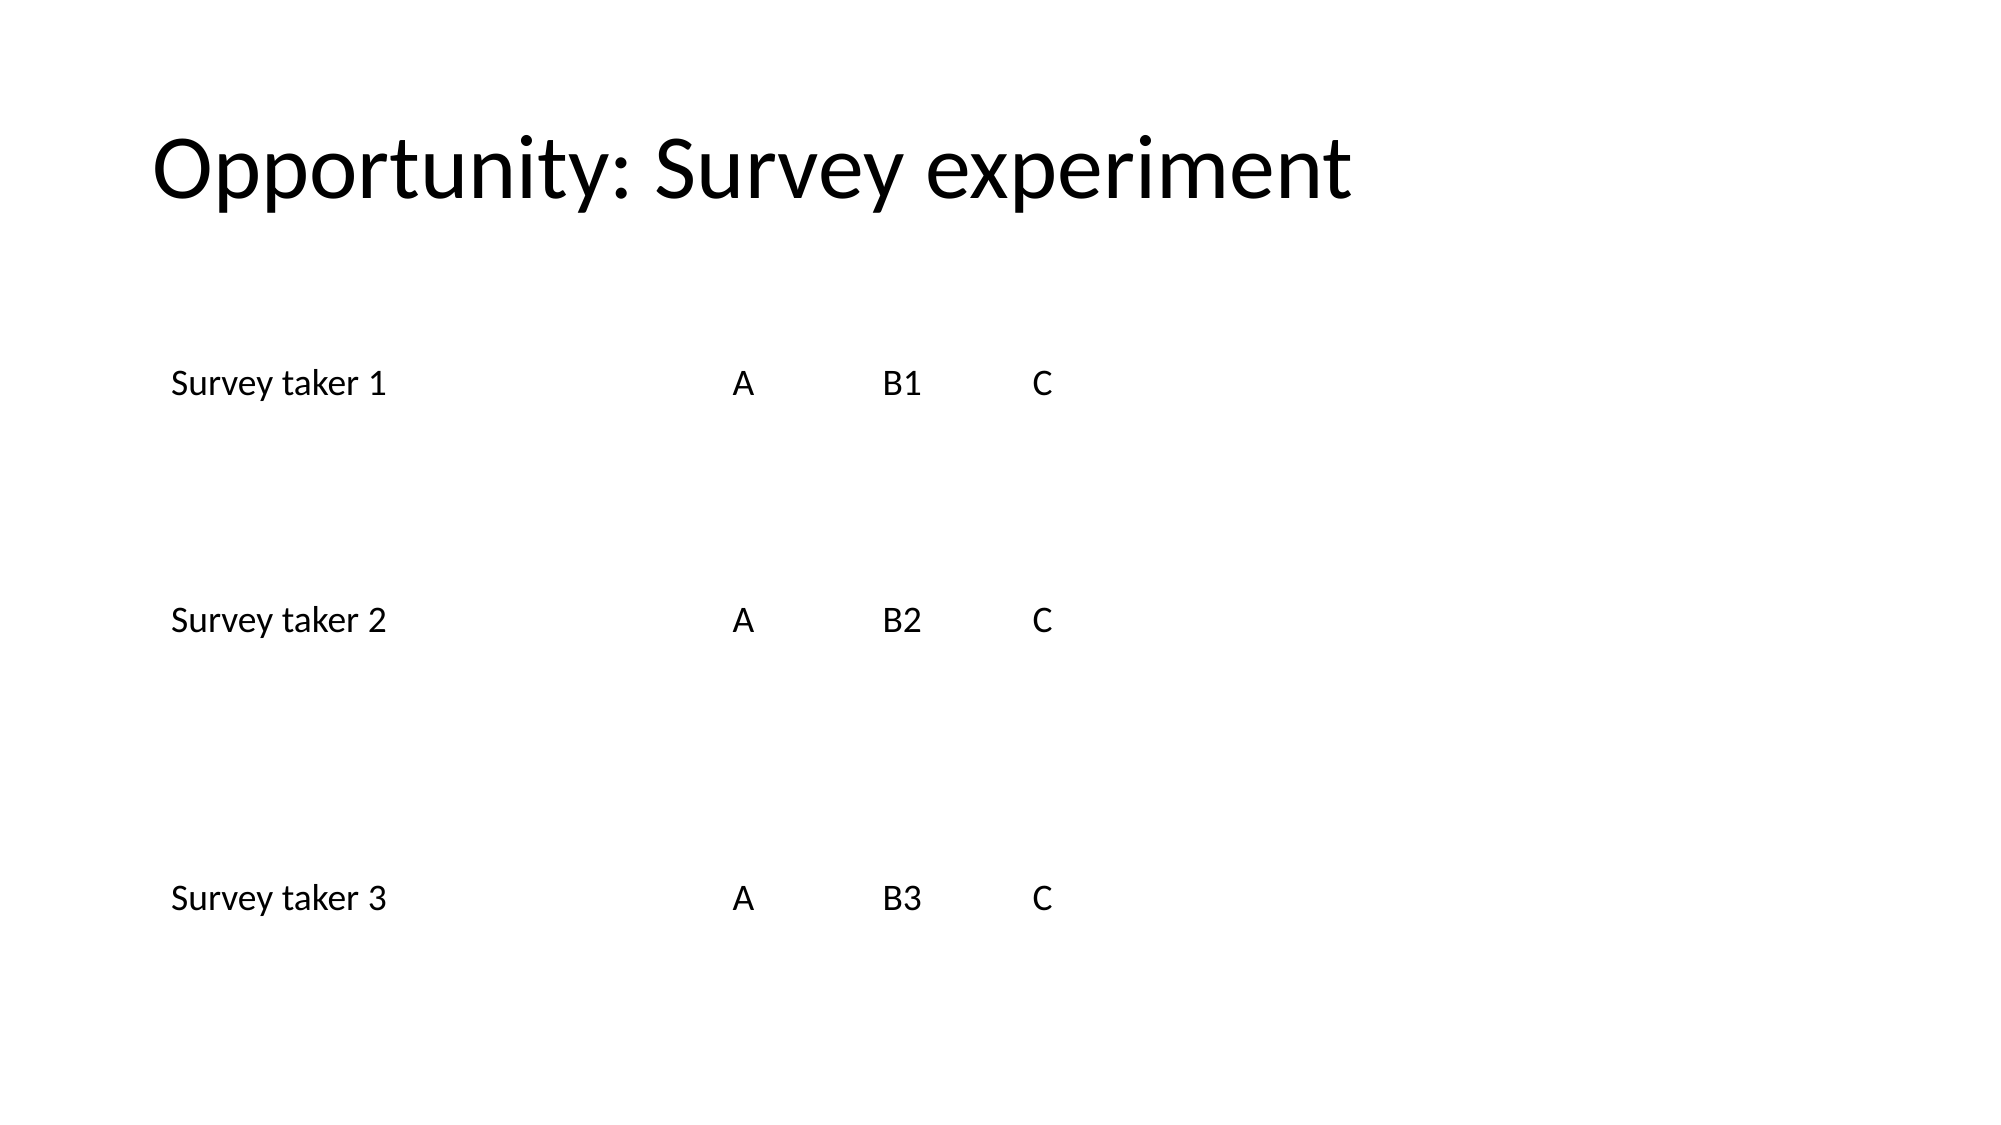

# Opportunity: Survey experiment
Survey taker 1
A	B1	C
Survey taker 2
A	B2	C
Survey taker 3
A	B3	C